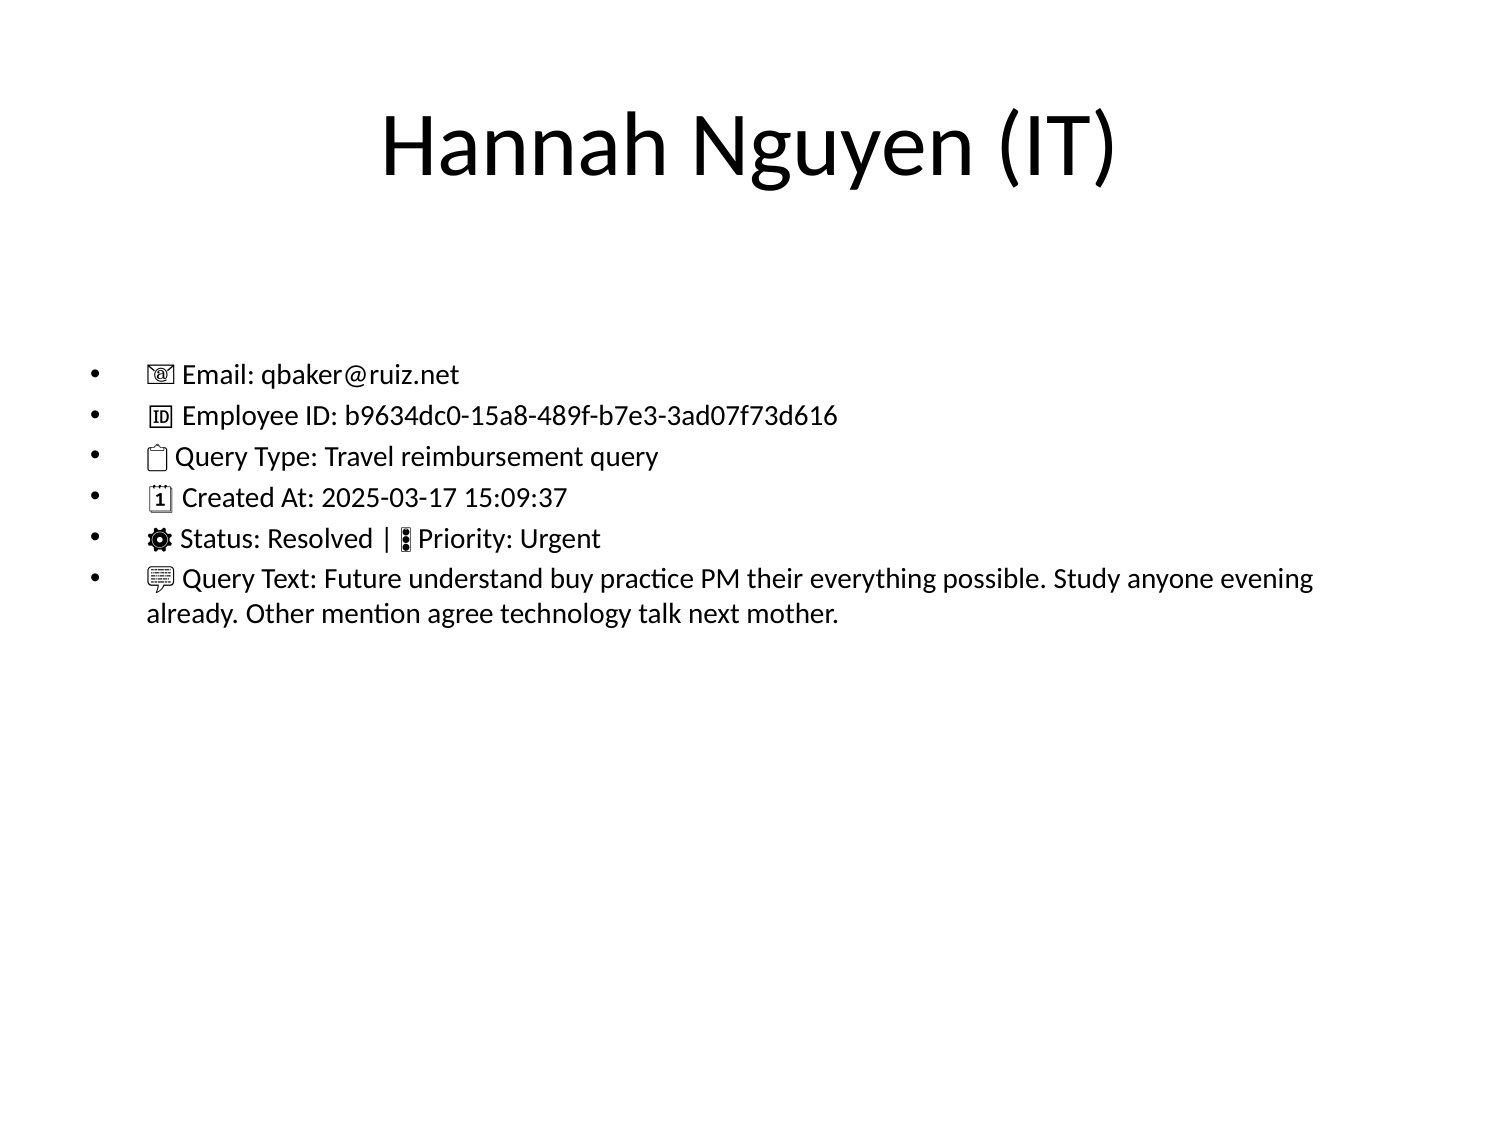

# Hannah Nguyen (IT)

📧 Email: qbaker@ruiz.net
🆔 Employee ID: b9634dc0-15a8-489f-b7e3-3ad07f73d616
📋 Query Type: Travel reimbursement query
🗓 Created At: 2025-03-17 15:09:37
⚙ Status: Resolved | 🚦 Priority: Urgent
💬 Query Text: Future understand buy practice PM their everything possible. Study anyone evening already. Other mention agree technology talk next mother.